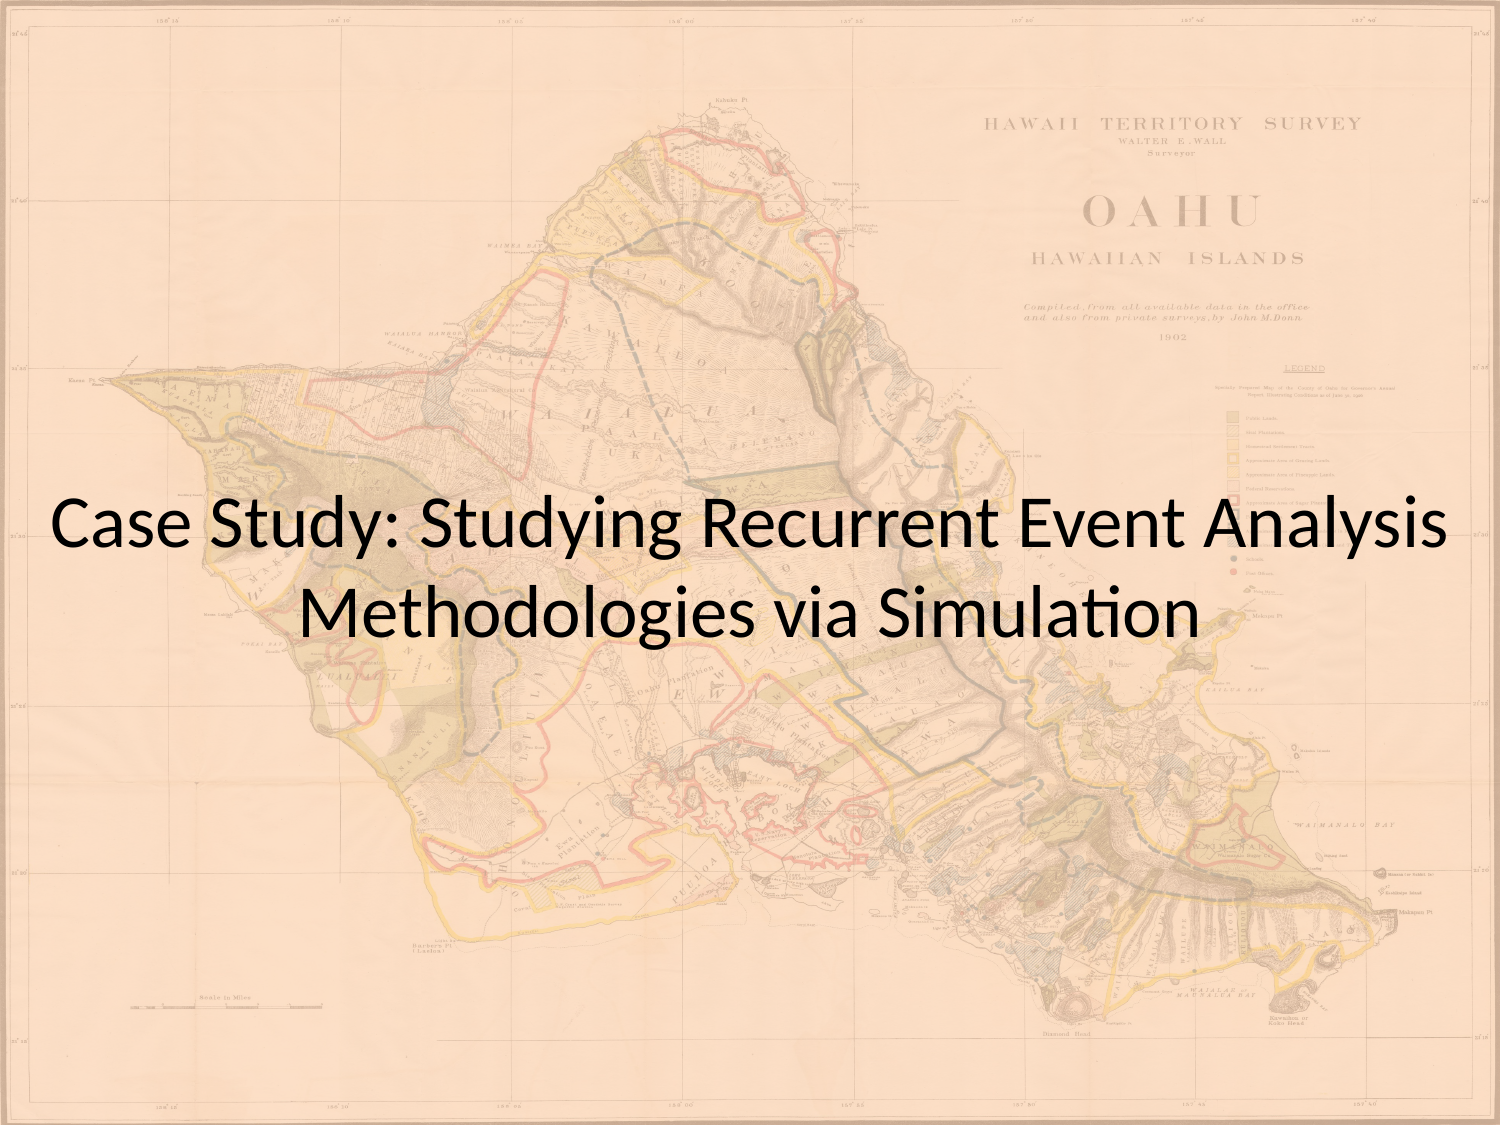

# Case Study: Studying Recurrent Event Analysis Methodologies via Simulation